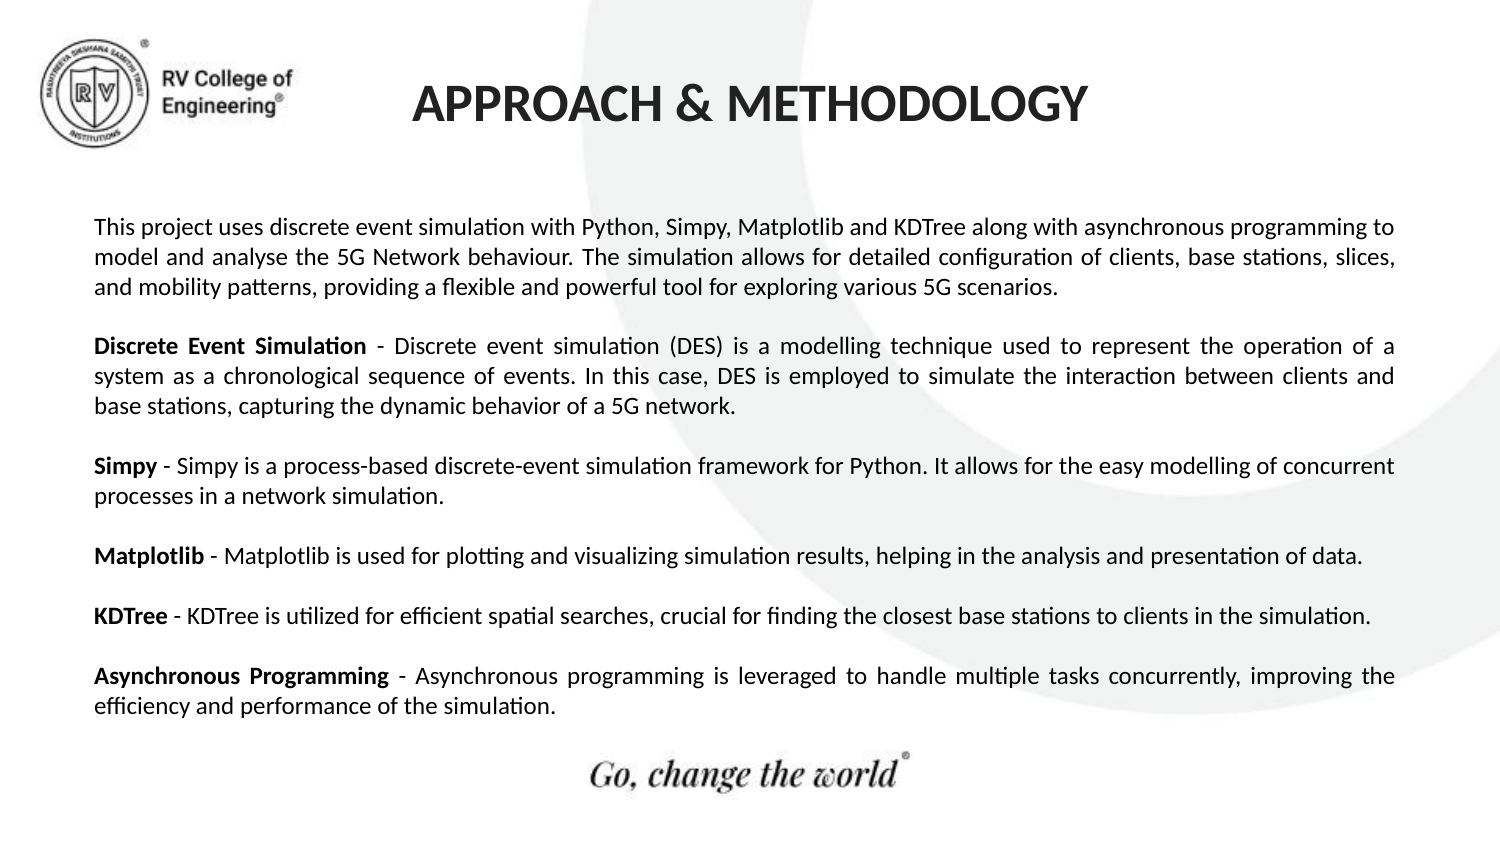

# APPROACH & METHODOLOGY
This project uses discrete event simulation with Python, Simpy, Matplotlib and KDTree along with asynchronous programming to model and analyse the 5G Network behaviour. The simulation allows for detailed configuration of clients, base stations, slices, and mobility patterns, providing a flexible and powerful tool for exploring various 5G scenarios.

Discrete Event Simulation - Discrete event simulation (DES) is a modelling technique used to represent the operation of a system as a chronological sequence of events. In this case, DES is employed to simulate the interaction between clients and base stations, capturing the dynamic behavior of a 5G network.

Simpy - Simpy is a process-based discrete-event simulation framework for Python. It allows for the easy modelling of concurrent processes in a network simulation.

Matplotlib - Matplotlib is used for plotting and visualizing simulation results, helping in the analysis and presentation of data.

KDTree - KDTree is utilized for efficient spatial searches, crucial for finding the closest base stations to clients in the simulation.

Asynchronous Programming - Asynchronous programming is leveraged to handle multiple tasks concurrently, improving the efficiency and performance of the simulation.